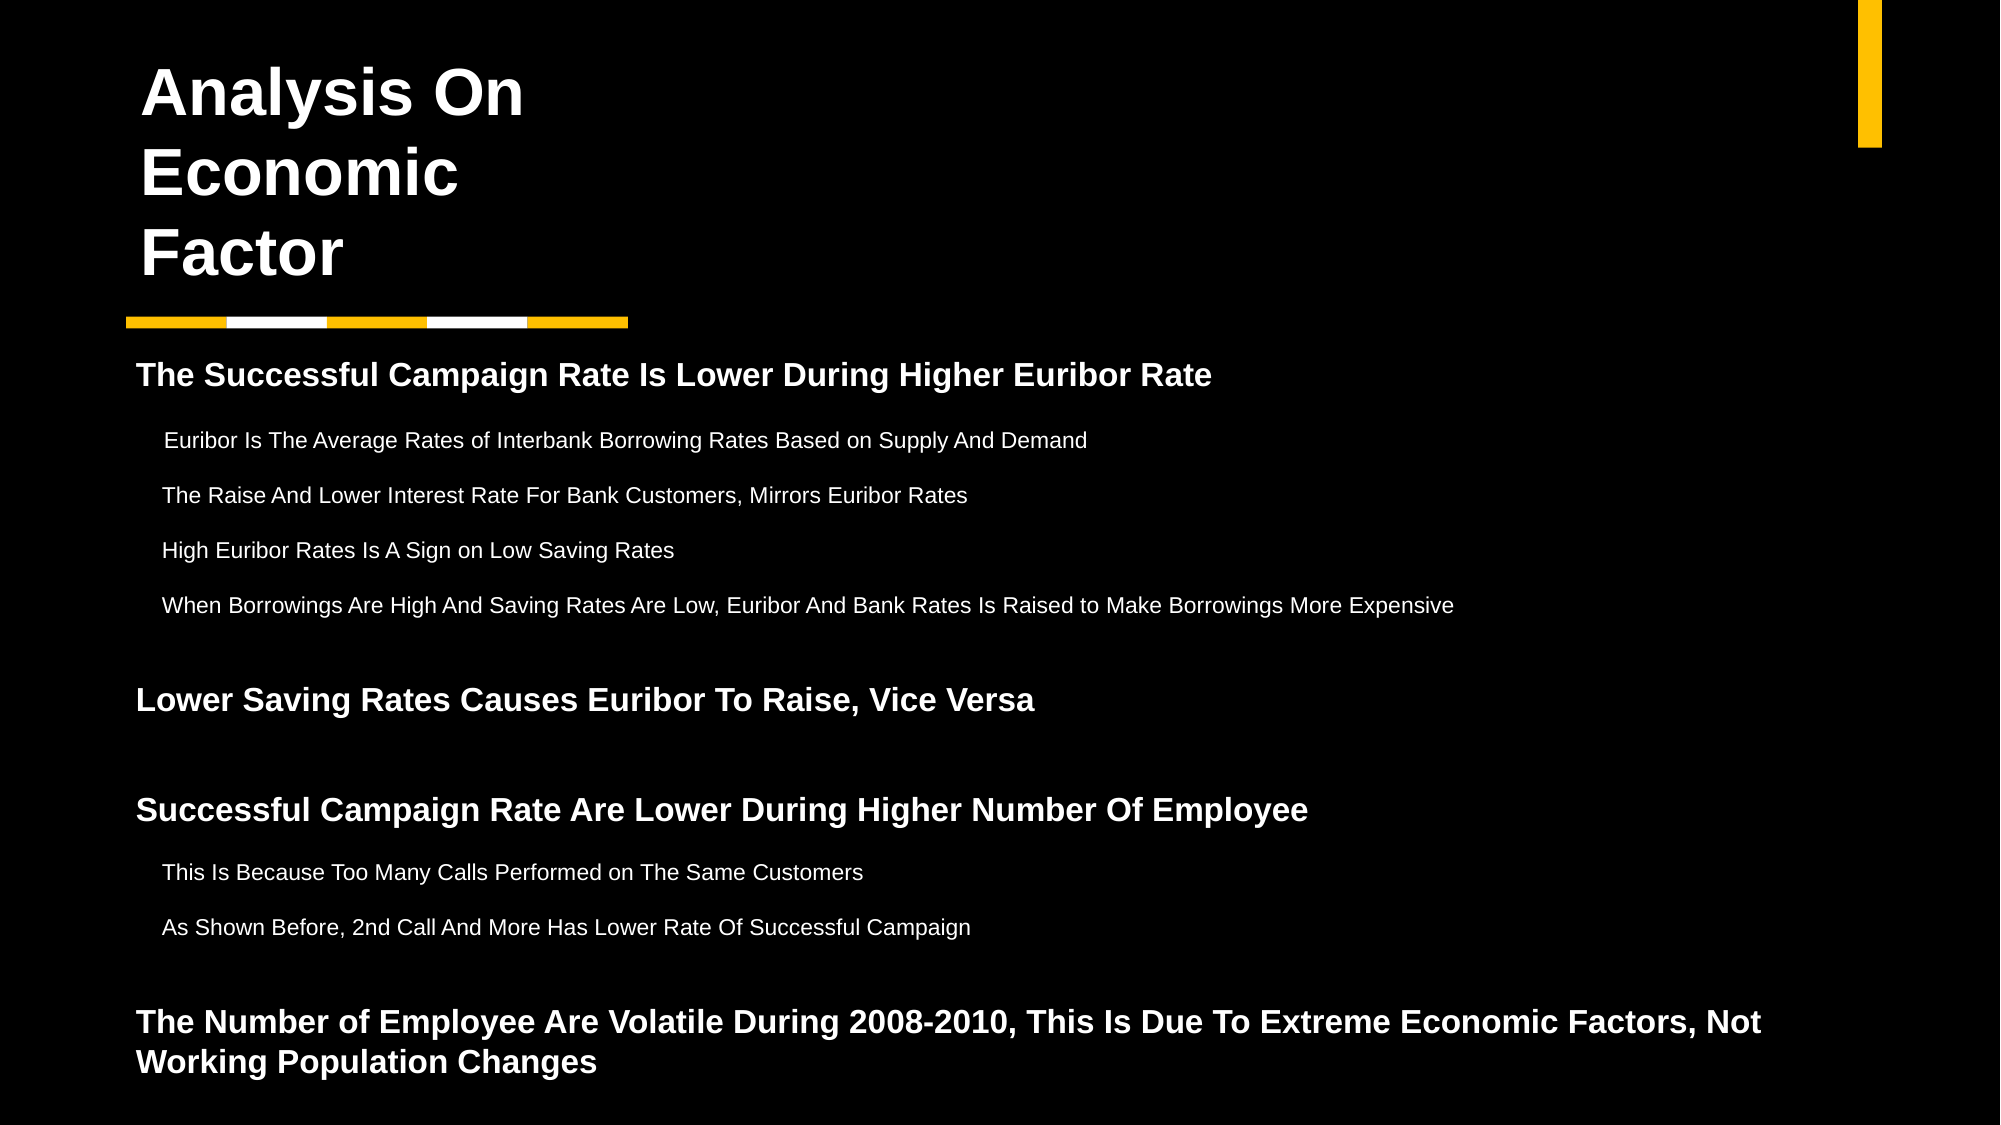

Analysis On Economic Factor

The Successful Campaign Rate Is Lower During Higher Euribor Rate

    Euribor Is The Average Rates of Interbank Borrowing Rates Based on Supply And Demand

    The Raise And Lower Interest Rate For Bank Customers, Mirrors Euribor Rates

    High Euribor Rates Is A Sign on Low Saving Rates

    When Borrowings Are High And Saving Rates Are Low, Euribor And Bank Rates Is Raised to Make Borrowings More Expensive

Lower Saving Rates Causes Euribor To Raise, Vice Versa

Successful Campaign Rate Are Lower During Higher Number Of Employee

    This Is Because Too Many Calls Performed on The Same Customers

    As Shown Before, 2nd Call And More Has Lower Rate Of Successful Campaign

The Number of Employee Are Volatile During 2008-2010, This Is Due To Extreme Economic Factors, Not Working Population Changes